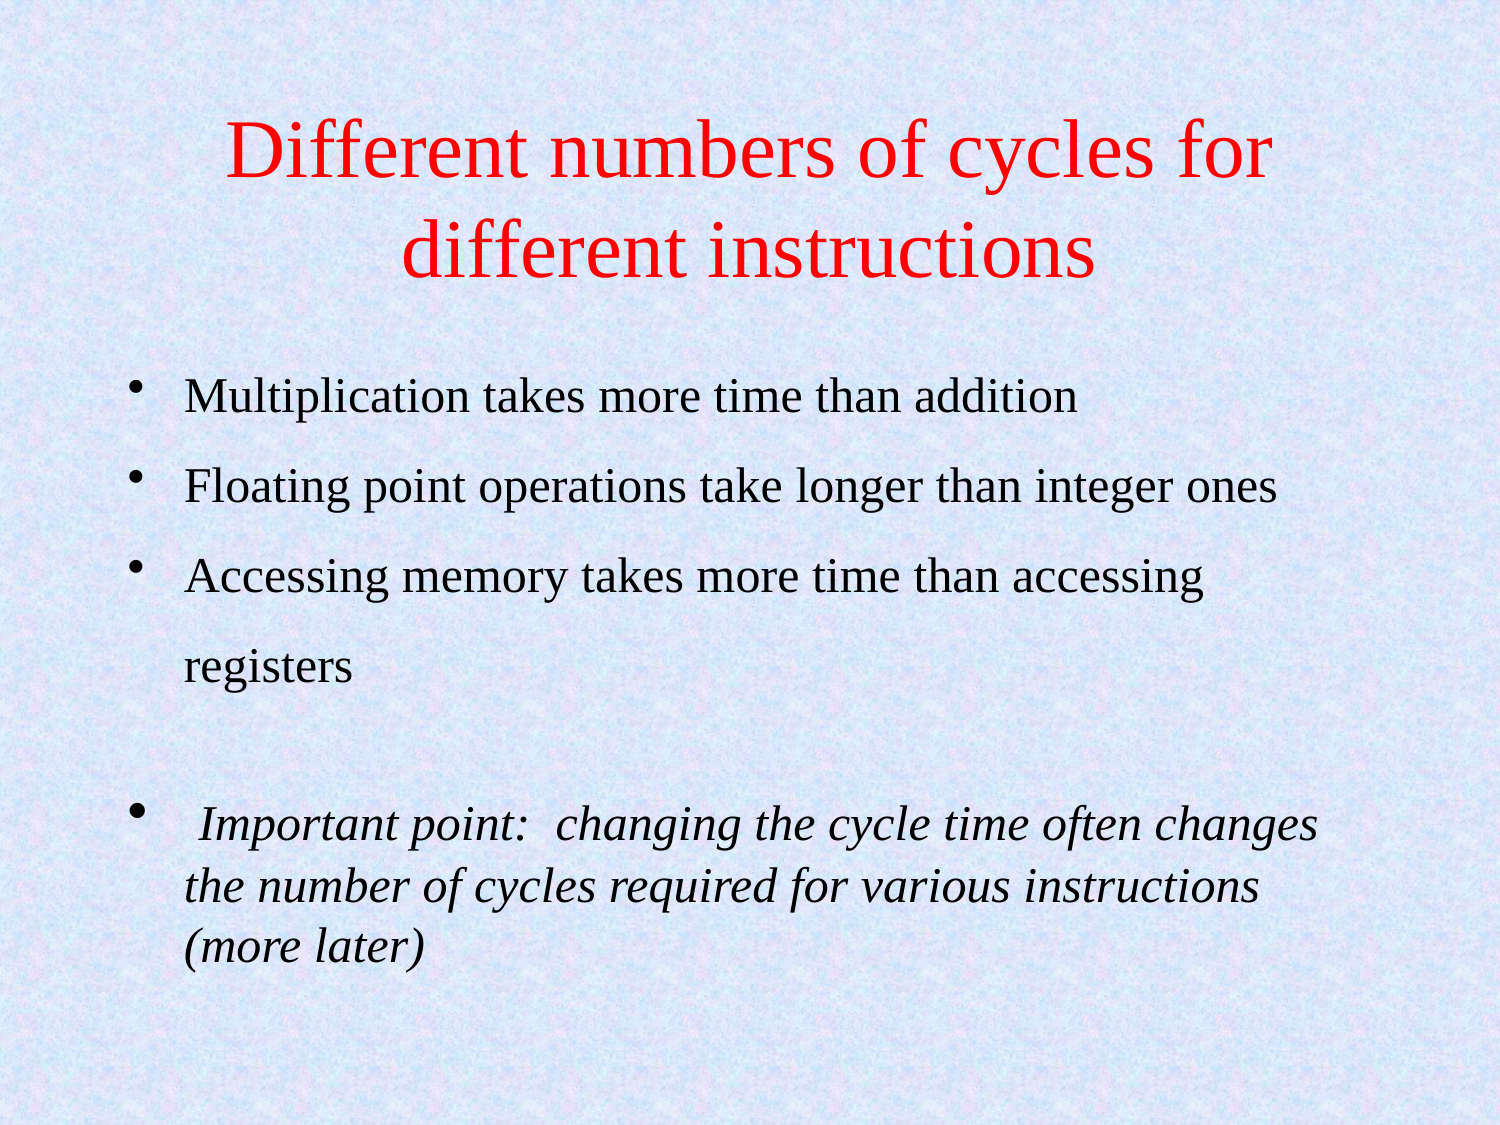

# Different numbers of cycles for different instructions
Multiplication takes more time than addition
Floating point operations take longer than integer ones
Accessing memory takes more time than accessing registers

 Important point:  changing the cycle time often changes the number of cycles required for various instructions (more later)